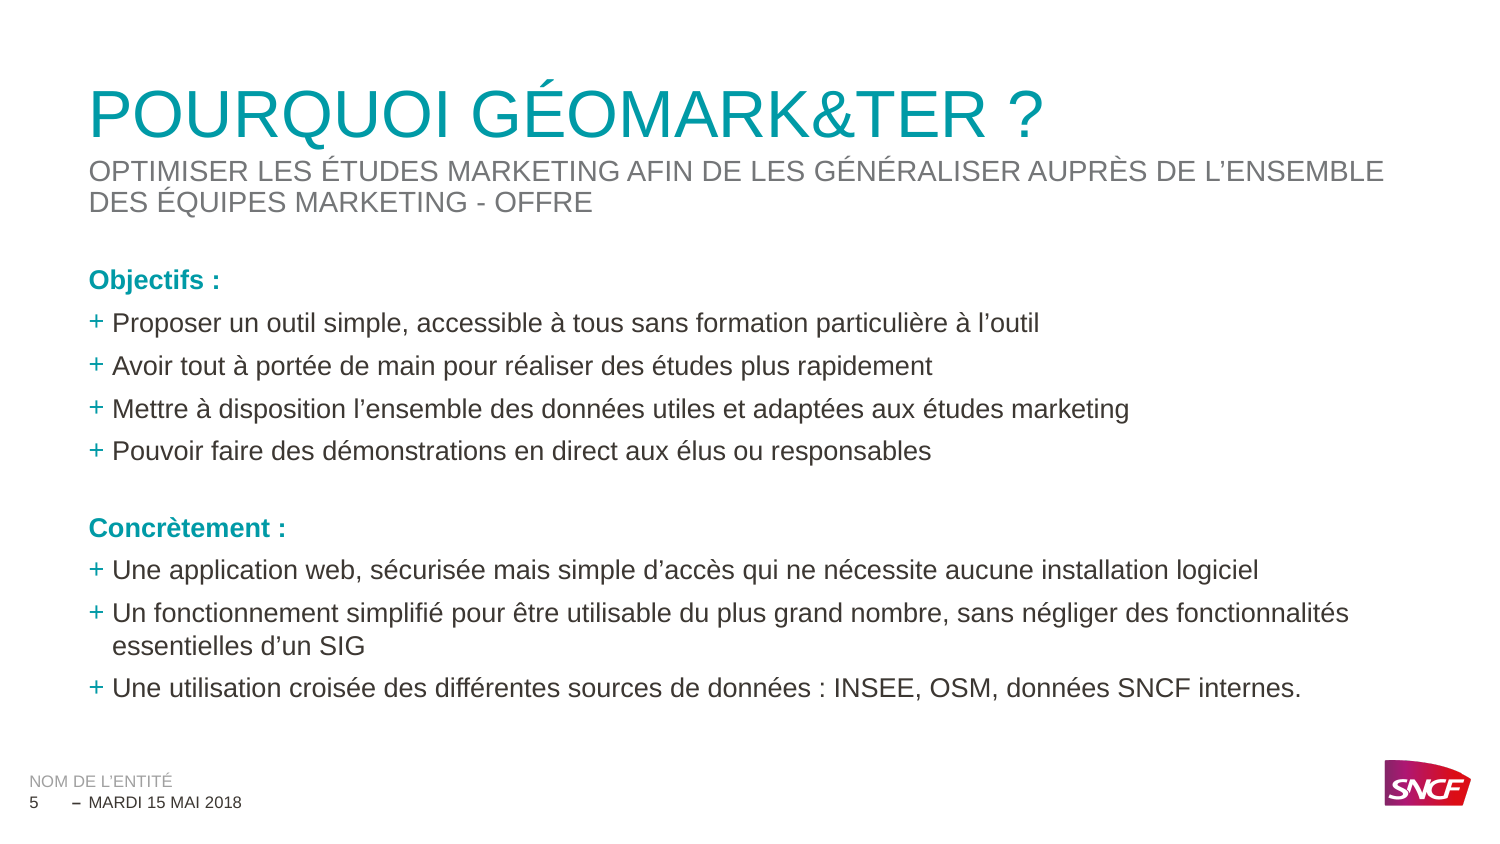

# POURQUOI Géomark&TER ?
Optimiser les études marketing afin de les généraliser auprès de l’ensemble des équipes marketing - offre
Objectifs :
Proposer un outil simple, accessible à tous sans formation particulière à l’outil
Avoir tout à portée de main pour réaliser des études plus rapidement
Mettre à disposition l’ensemble des données utiles et adaptées aux études marketing
Pouvoir faire des démonstrations en direct aux élus ou responsables
Concrètement :
Une application web, sécurisée mais simple d’accès qui ne nécessite aucune installation logiciel
Un fonctionnement simplifié pour être utilisable du plus grand nombre, sans négliger des fonctionnalités essentielles d’un SIG
Une utilisation croisée des différentes sources de données : INSEE, OSM, données SNCF internes.
NOM DE L’ENTITÉ
5
mardi 15 mai 2018